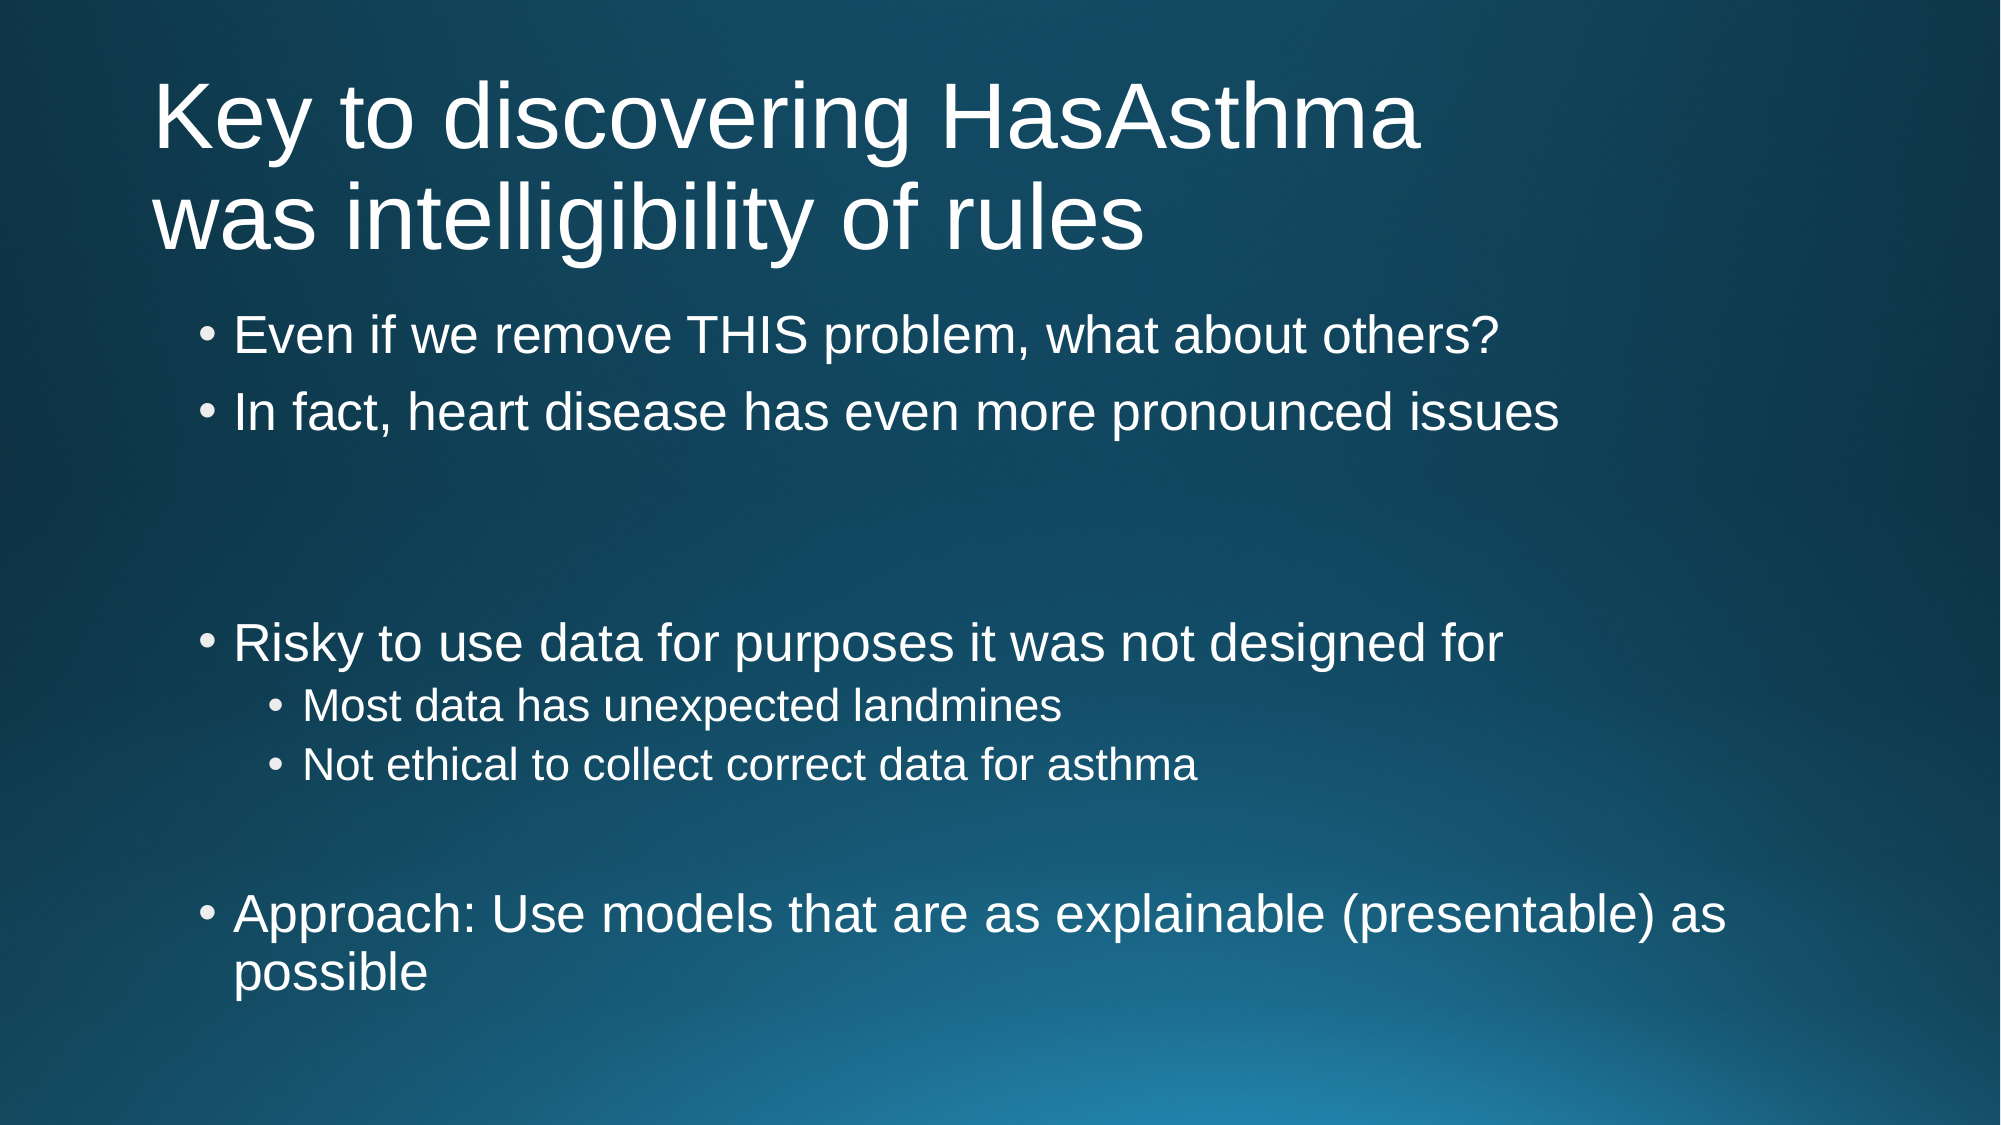

# Key to discovering HasAsthma was intelligibility of rules
Even if we remove THIS problem, what about others?
In fact, heart disease has even more pronounced issues

Risky to use data for purposes it was not designed for
Most data has unexpected landmines
Not ethical to collect correct data for asthma

Approach: Use models that are as explainable (presentable) as possible